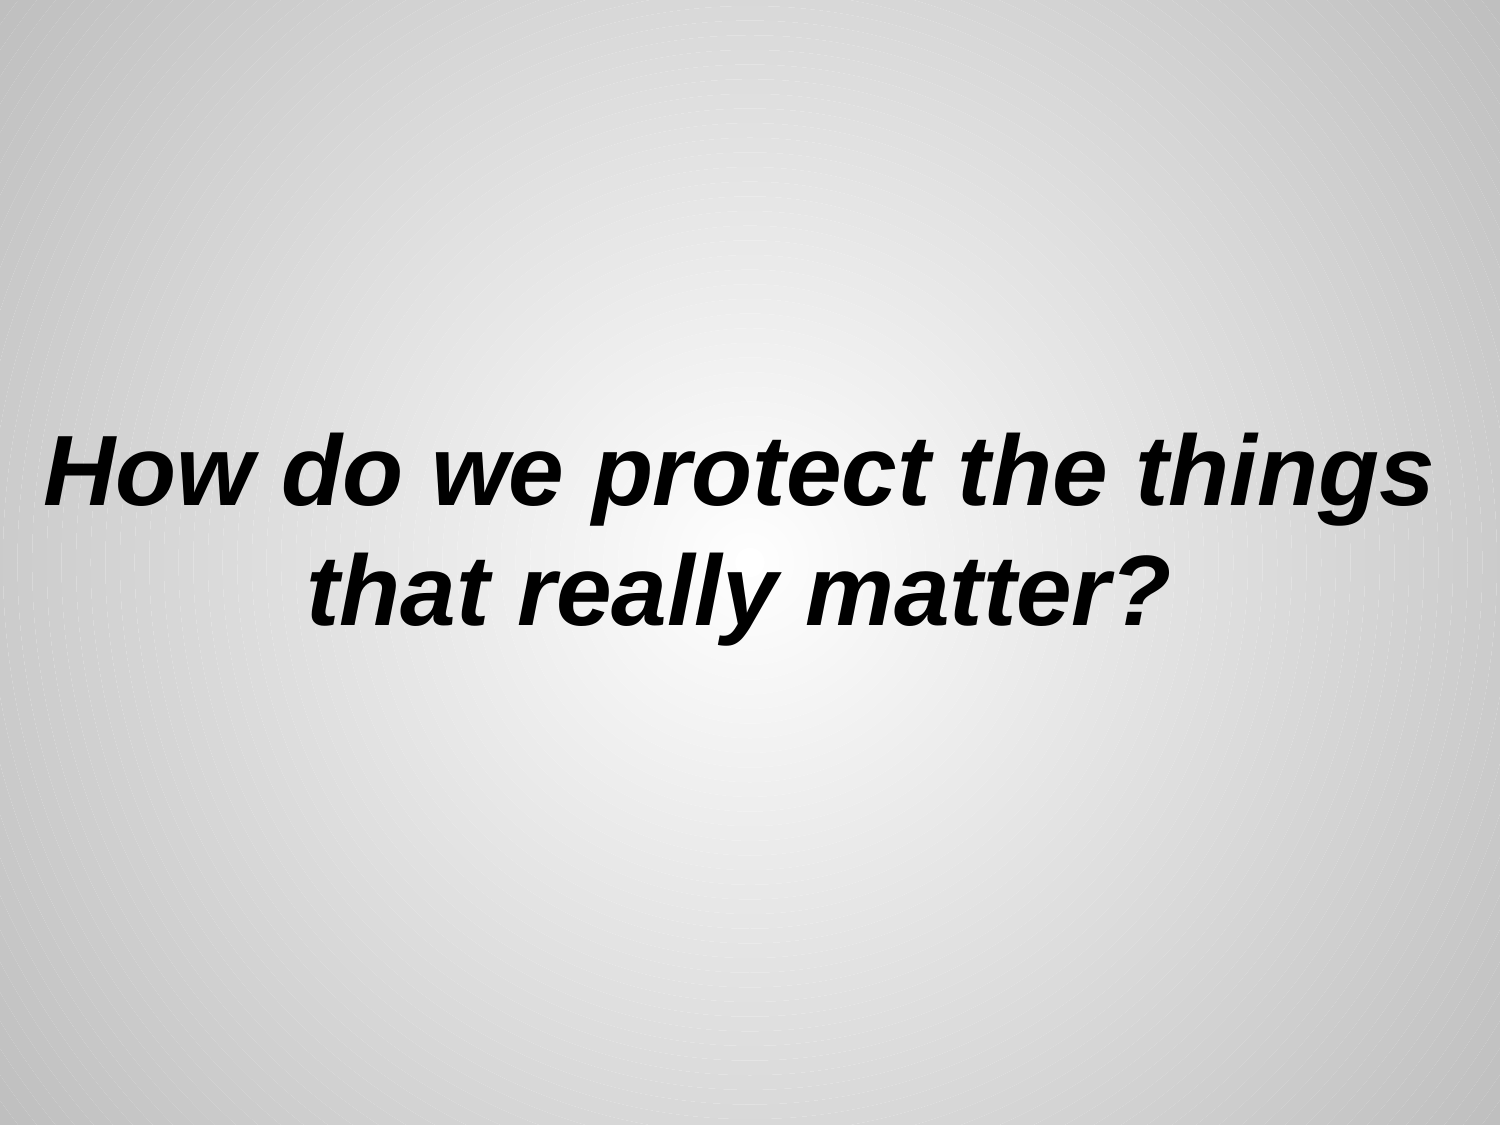

#

How do we protect the things that really matter?